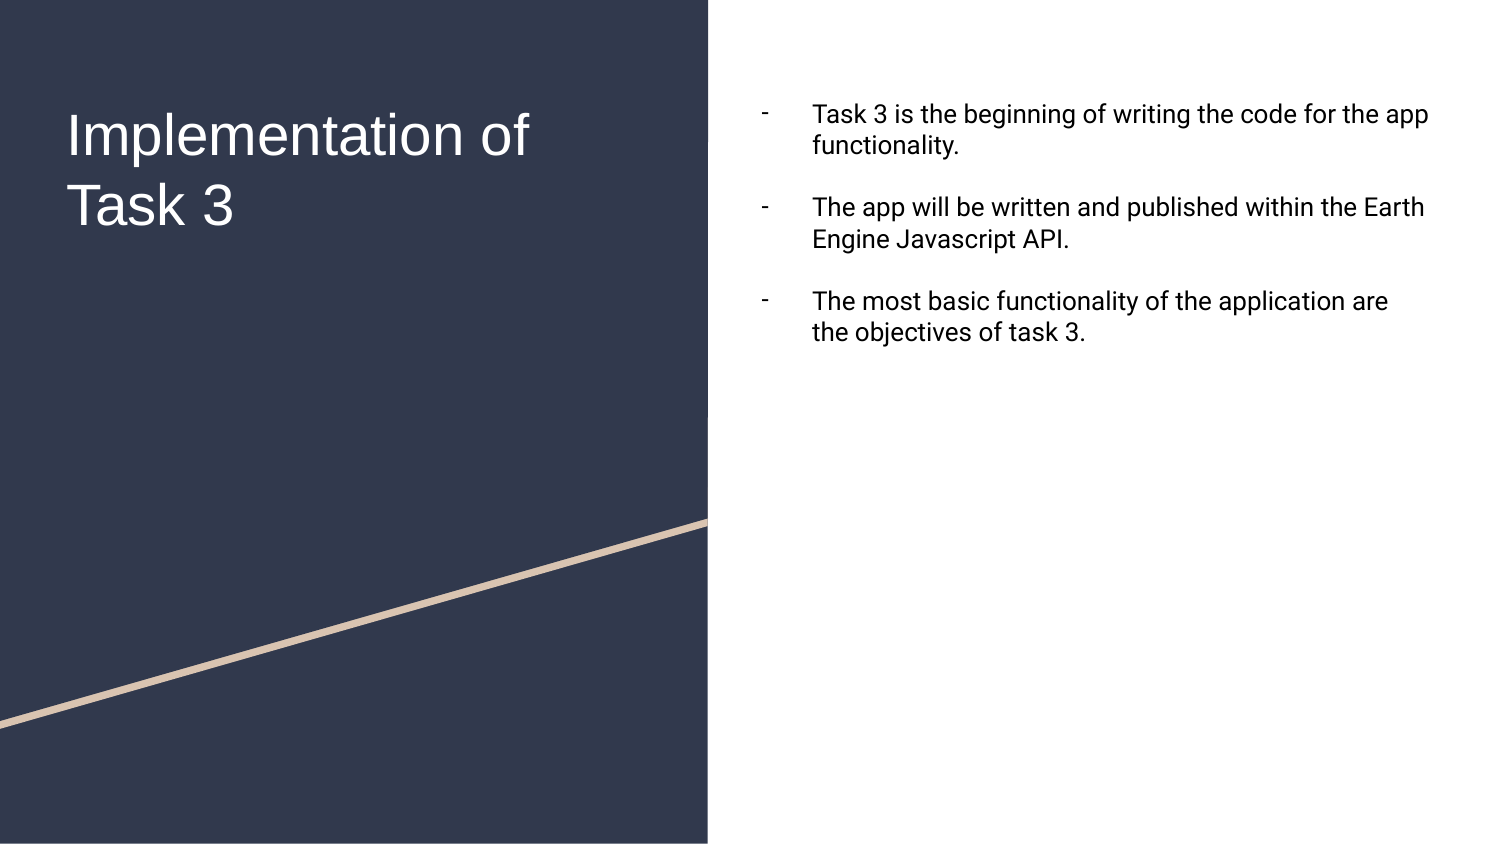

# Implementation of Task 3
Task 3 is the beginning of writing the code for the app functionality.

The app will be written and published within the Earth Engine Javascript API.

The most basic functionality of the application are the objectives of task 3.